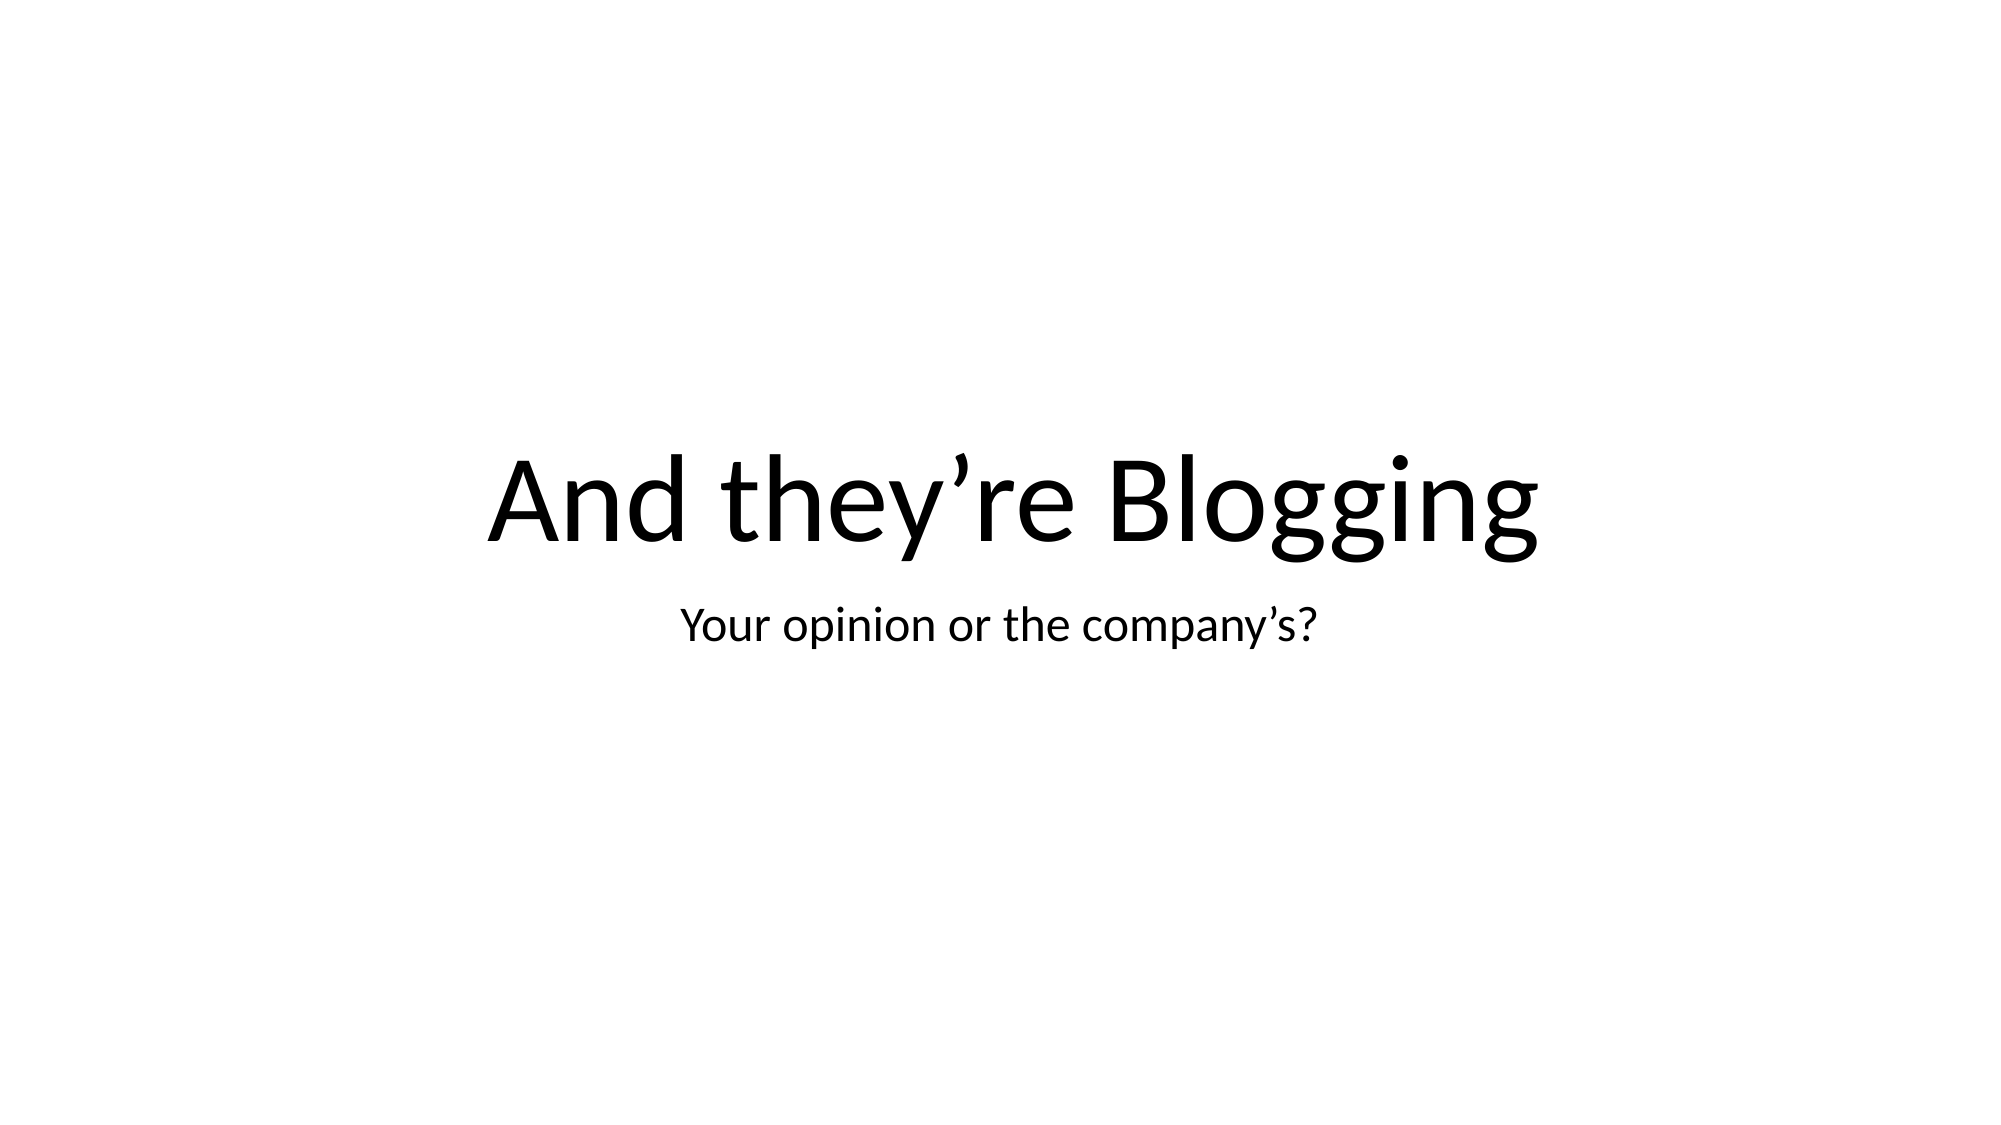

# And they’re Blogging
Your opinion or the company’s?